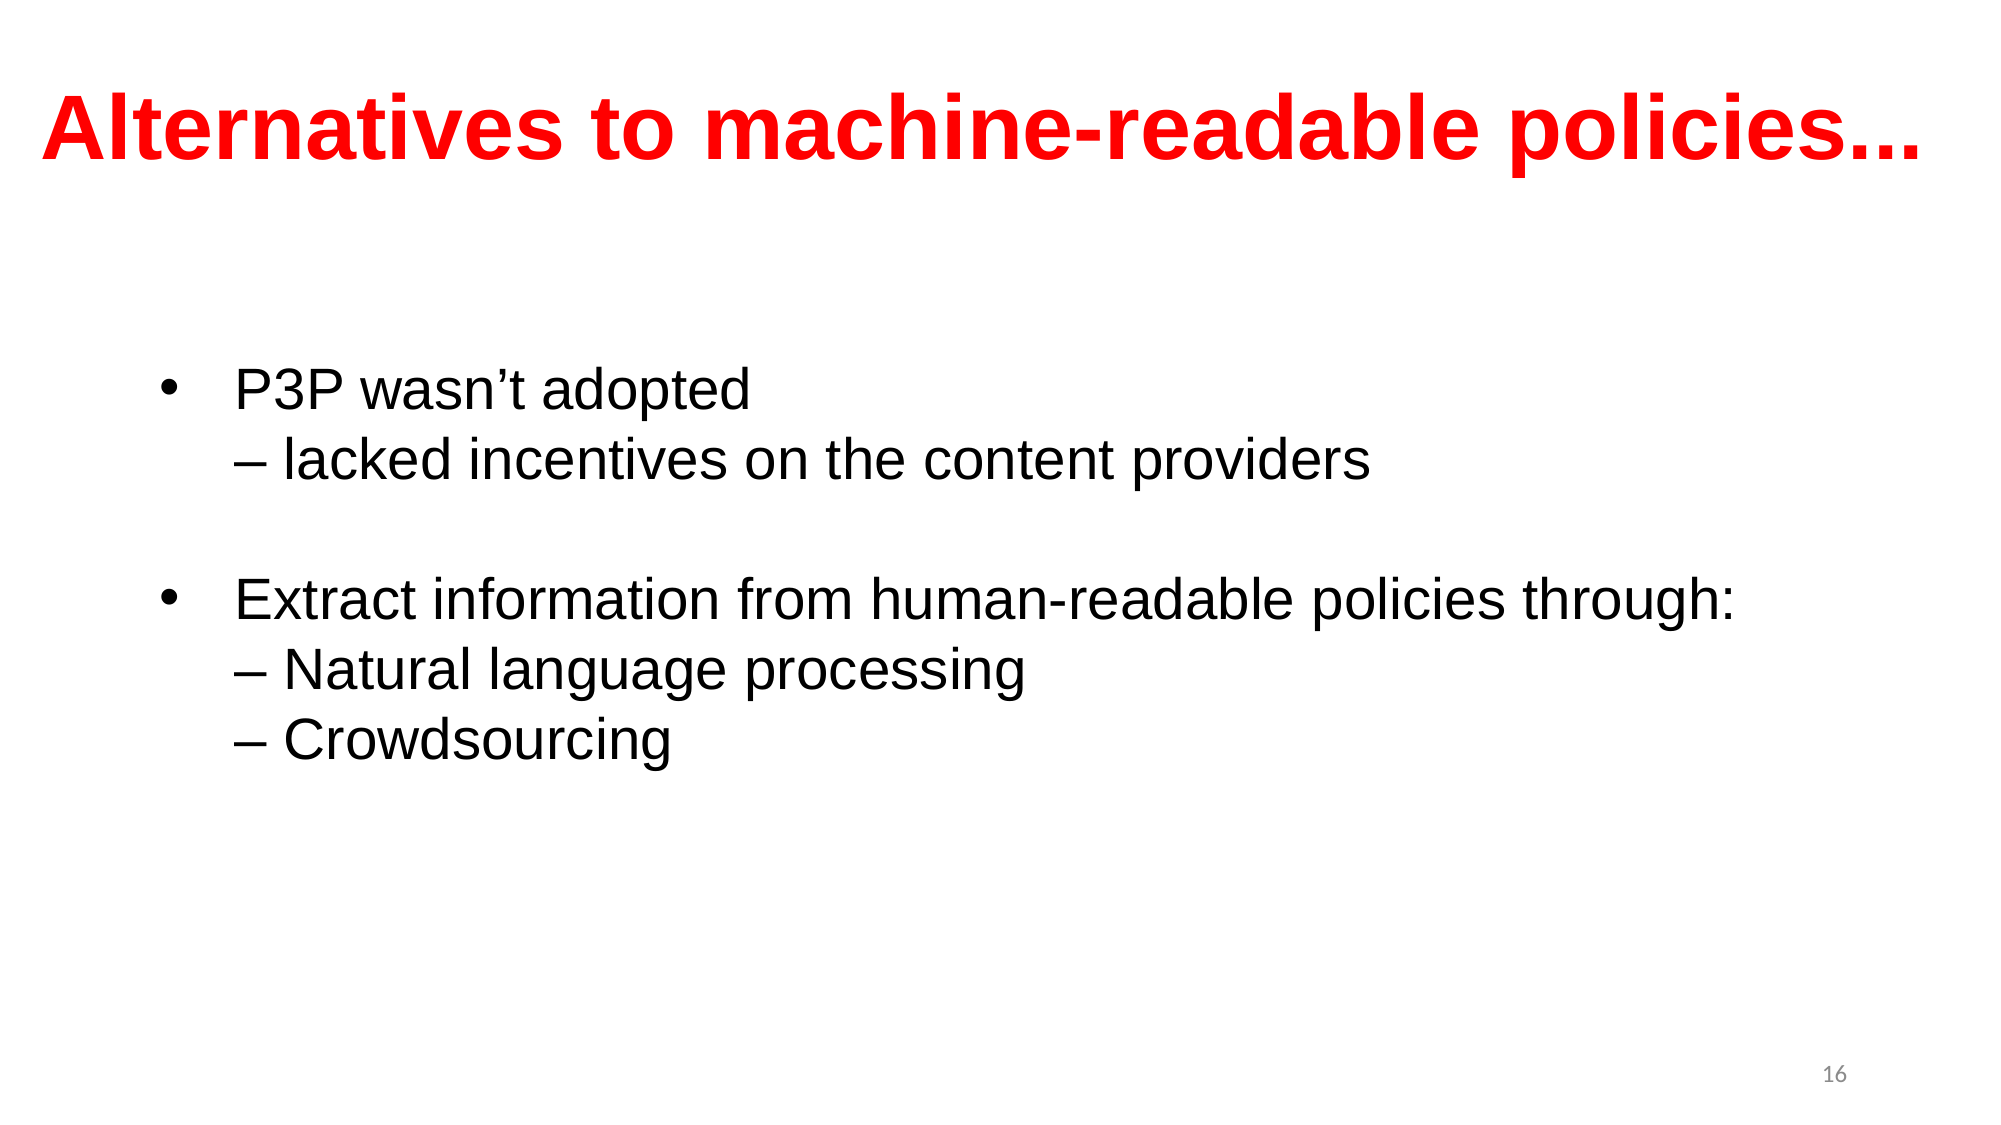

# Alternatives to machine-readable policies...
P3P wasn’t adopted
– lacked incentives on the content providers

Extract information from human-readable policies through:
– Natural language processing
– Crowdsourcing
16